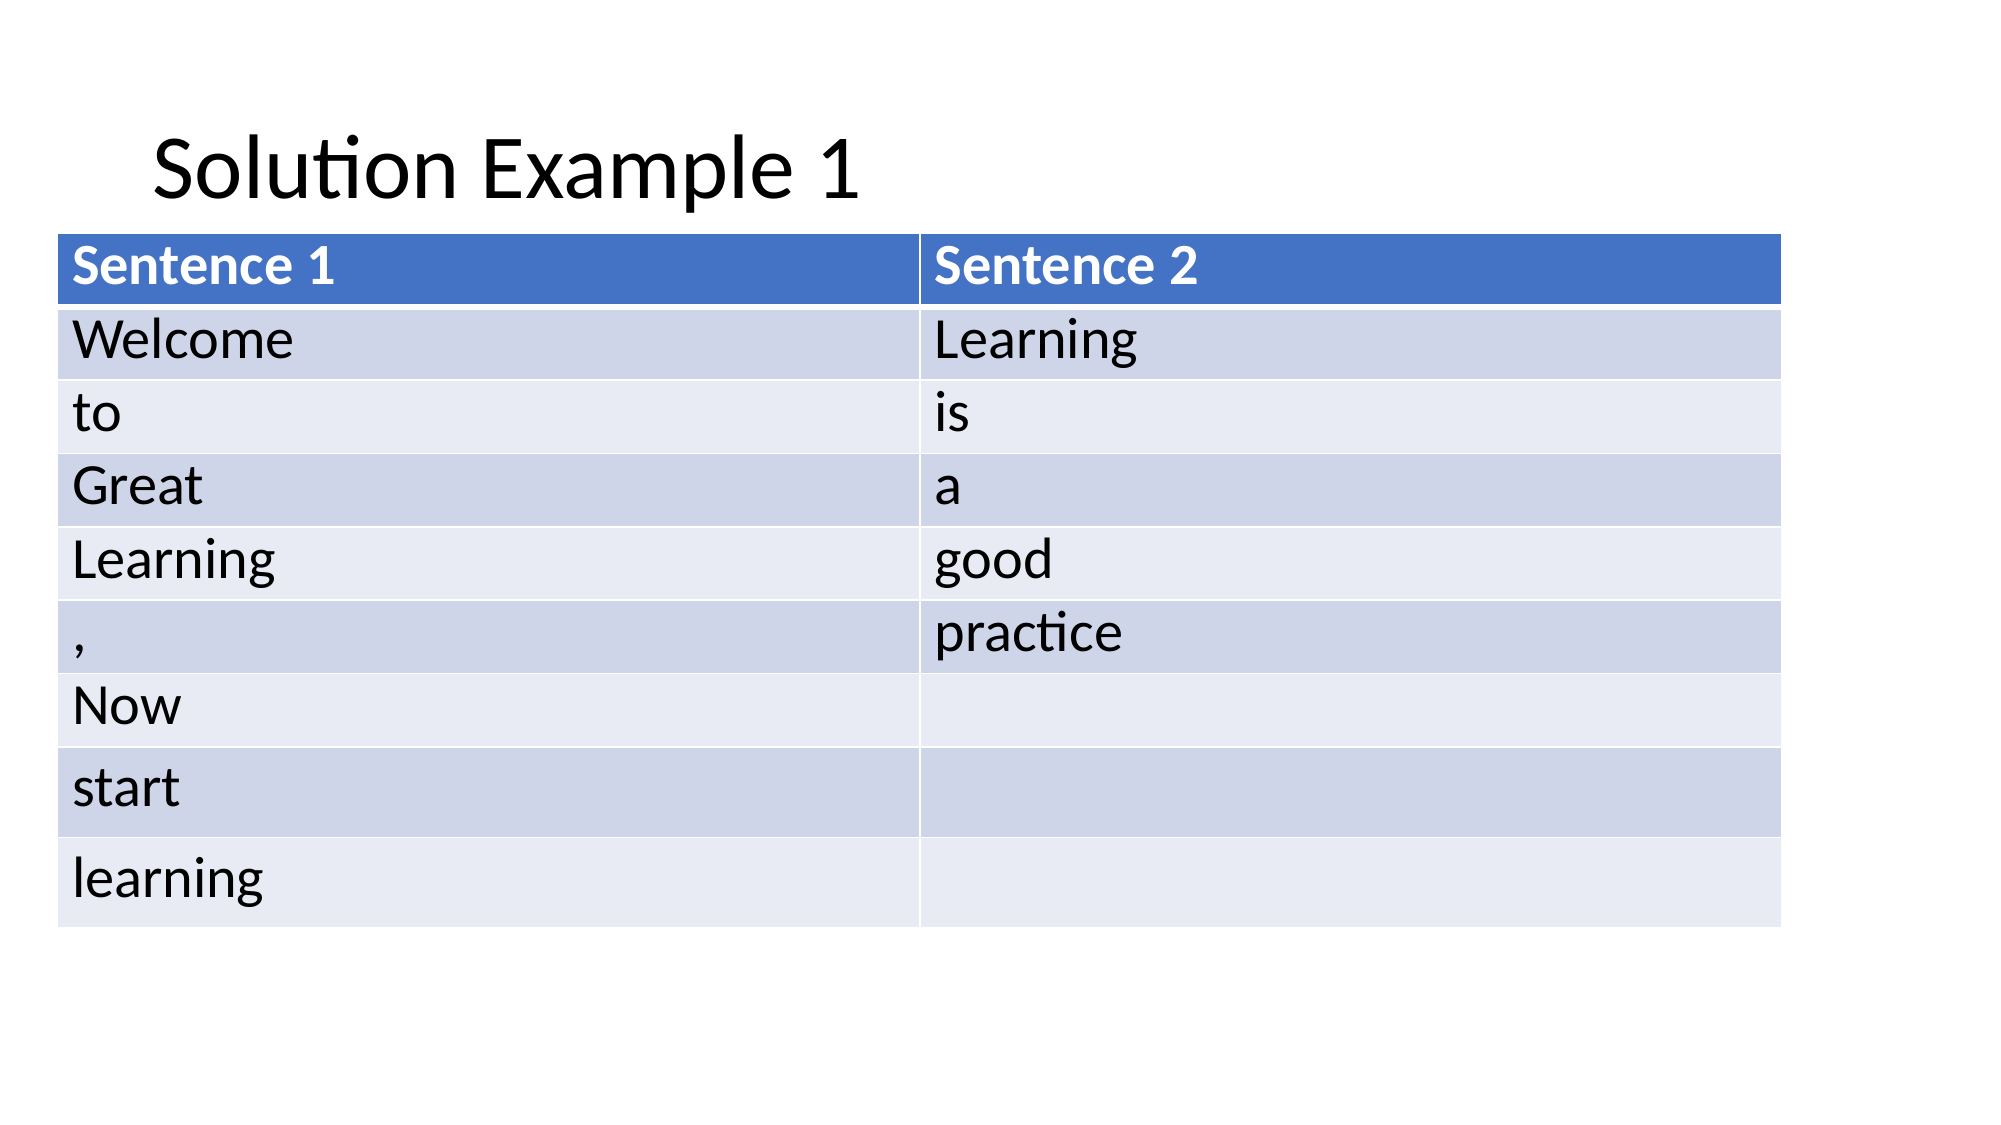

# Solution Example 1
| Sentence 1 | Sentence 2 |
| --- | --- |
| Welcome | Learning |
| to | is |
| Great | a |
| Learning | good |
| , | practice |
| Now |  |
| start |  |
| learning |  |